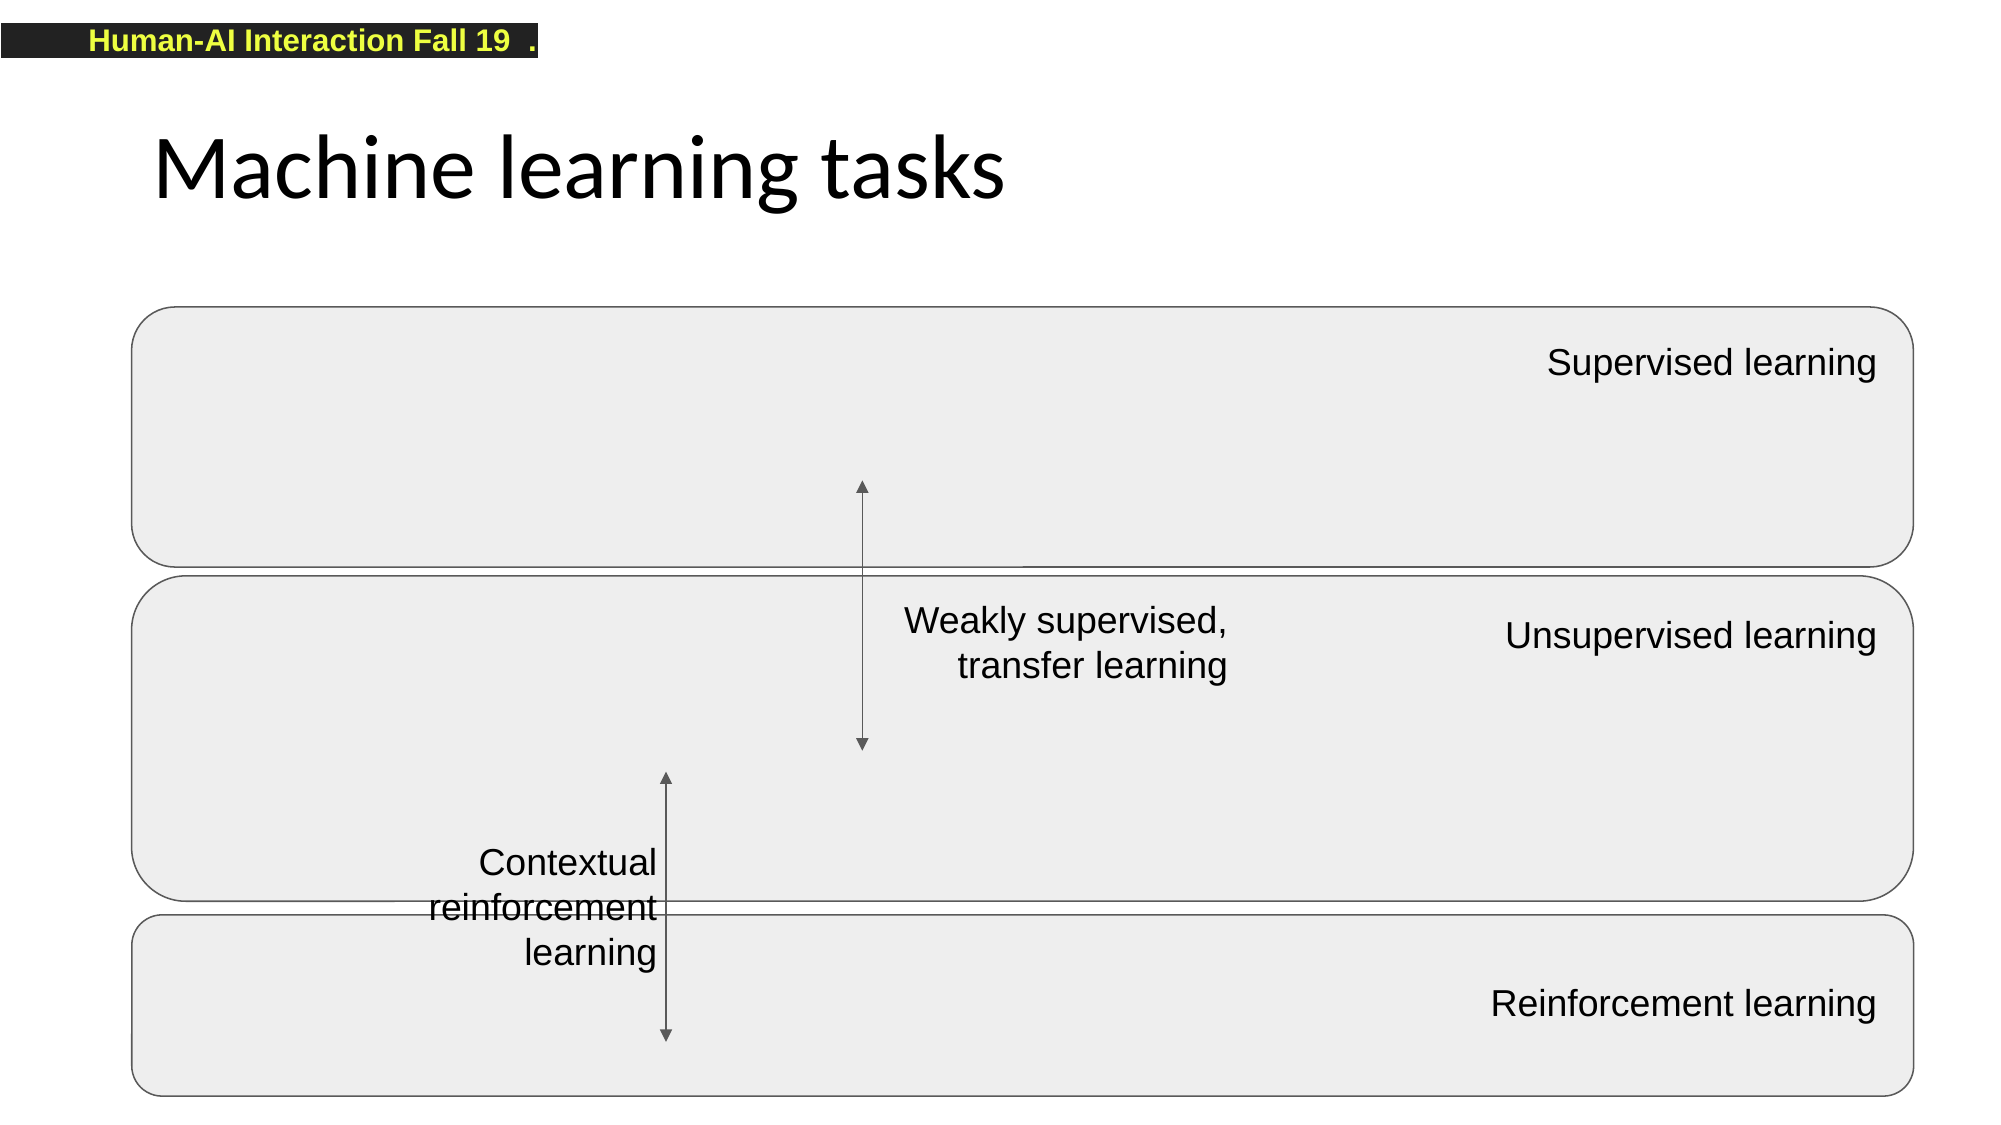

# Machine learning tasks

Supervised learning

Unsupervised learning
Weakly supervised,
transfer learning
Contextual reinforcement learning

Reinforcement learning